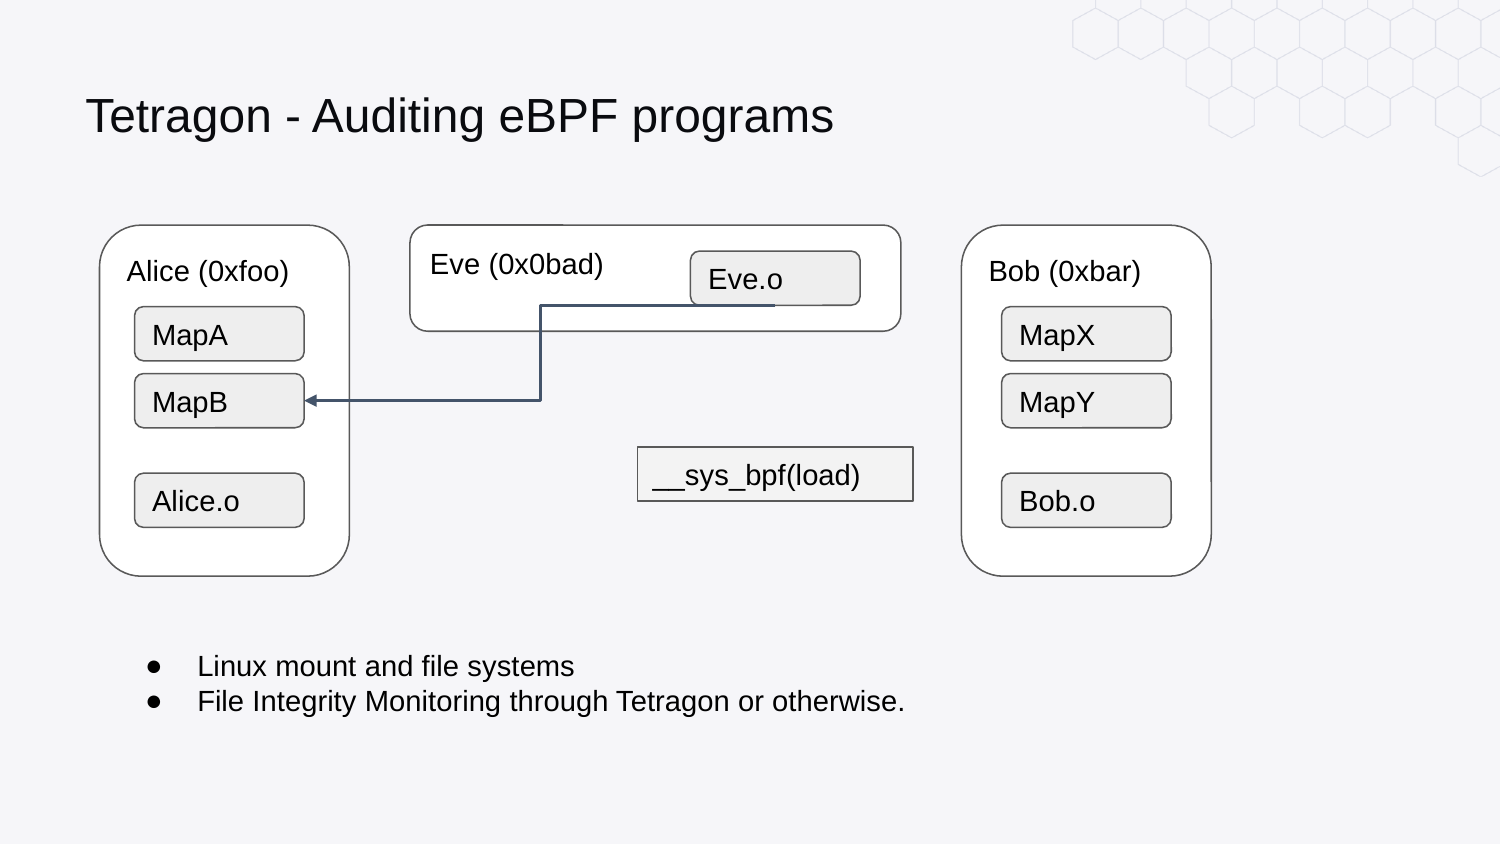

# Tetragon - Auditing eBPF programs
Alice (0xfoo)
Eve (0x0bad)
Bob (0xbar)
Eve.o
MapA
MapX
MapB
MapY
__sys_bpf(load)
Alice.o
Bob.o
Linux mount and file systems
File Integrity Monitoring through Tetragon or otherwise.